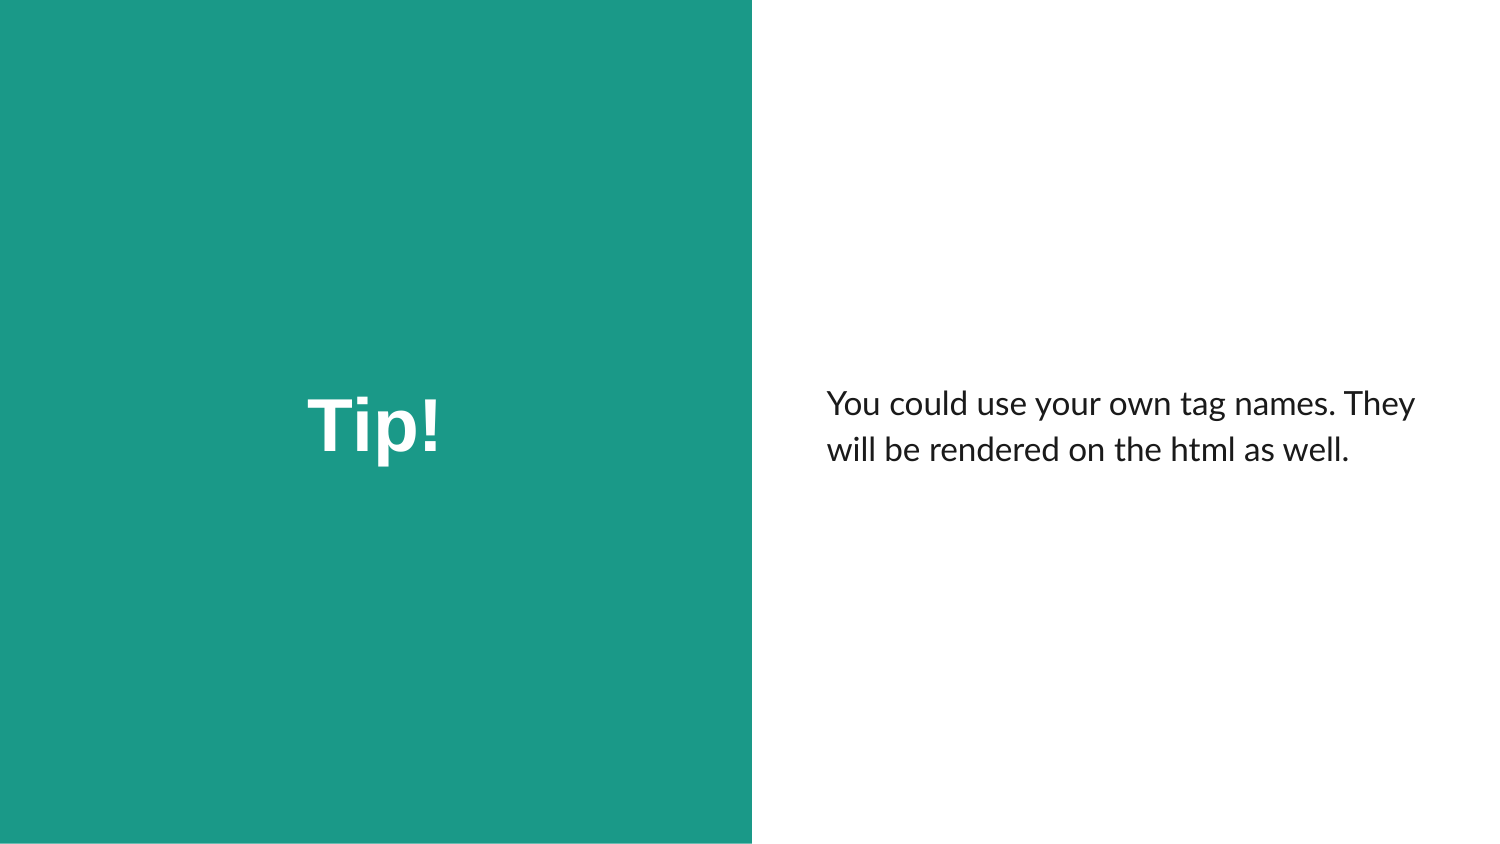

# Tip!
You could use your own tag names. They will be rendered on the html as well.